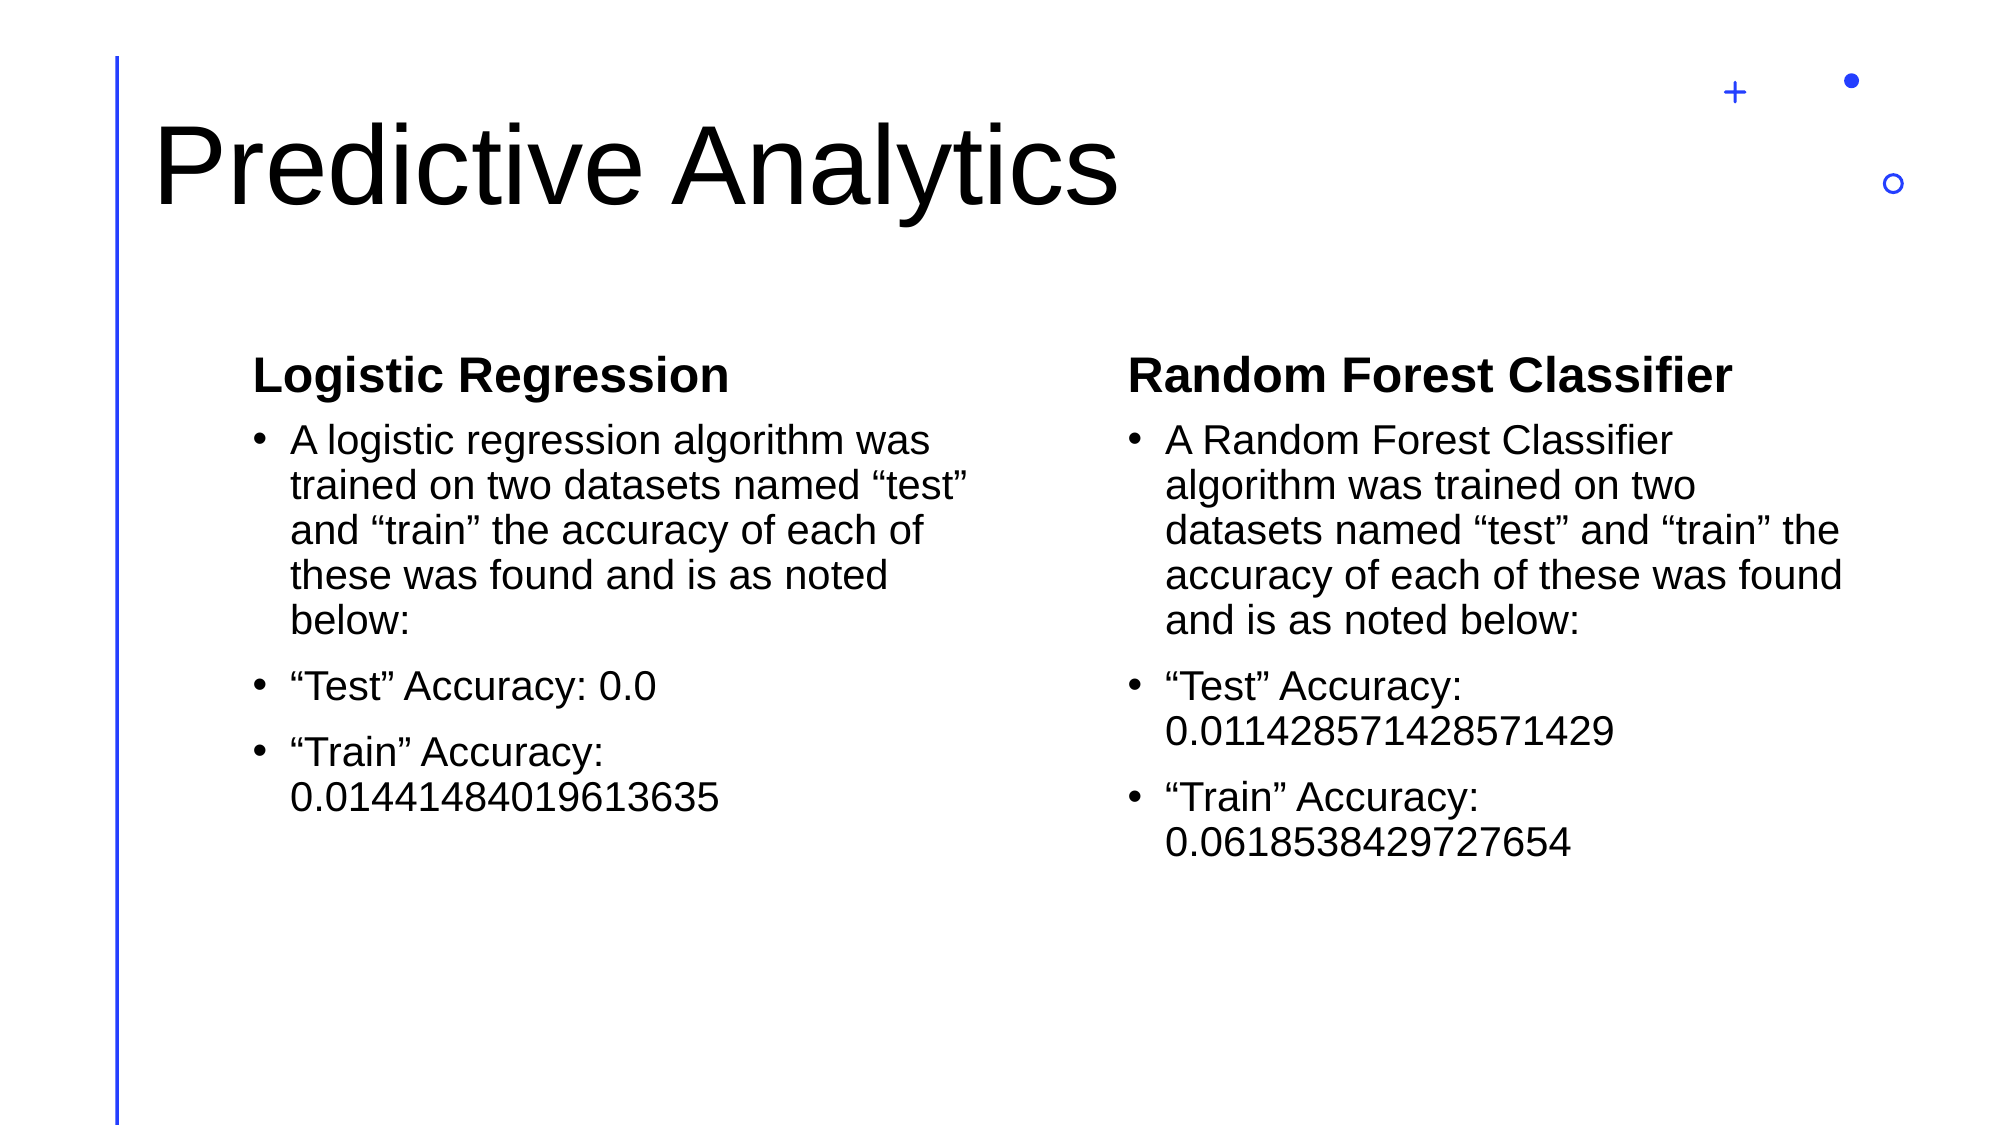

# Predictive Analytics
Logistic Regression
Random Forest Classifier
A logistic regression algorithm was trained on two datasets named “test” and “train” the accuracy of each of these was found and is as noted below:
“Test” Accuracy: 0.0
“Train” Accuracy: 0.01441484019613635

A Random Forest Classifier algorithm was trained on two datasets named “test” and “train” the accuracy of each of these was found and is as noted below:
“Test” Accuracy: 0.011428571428571429
“Train” Accuracy: 0.0618538429727654